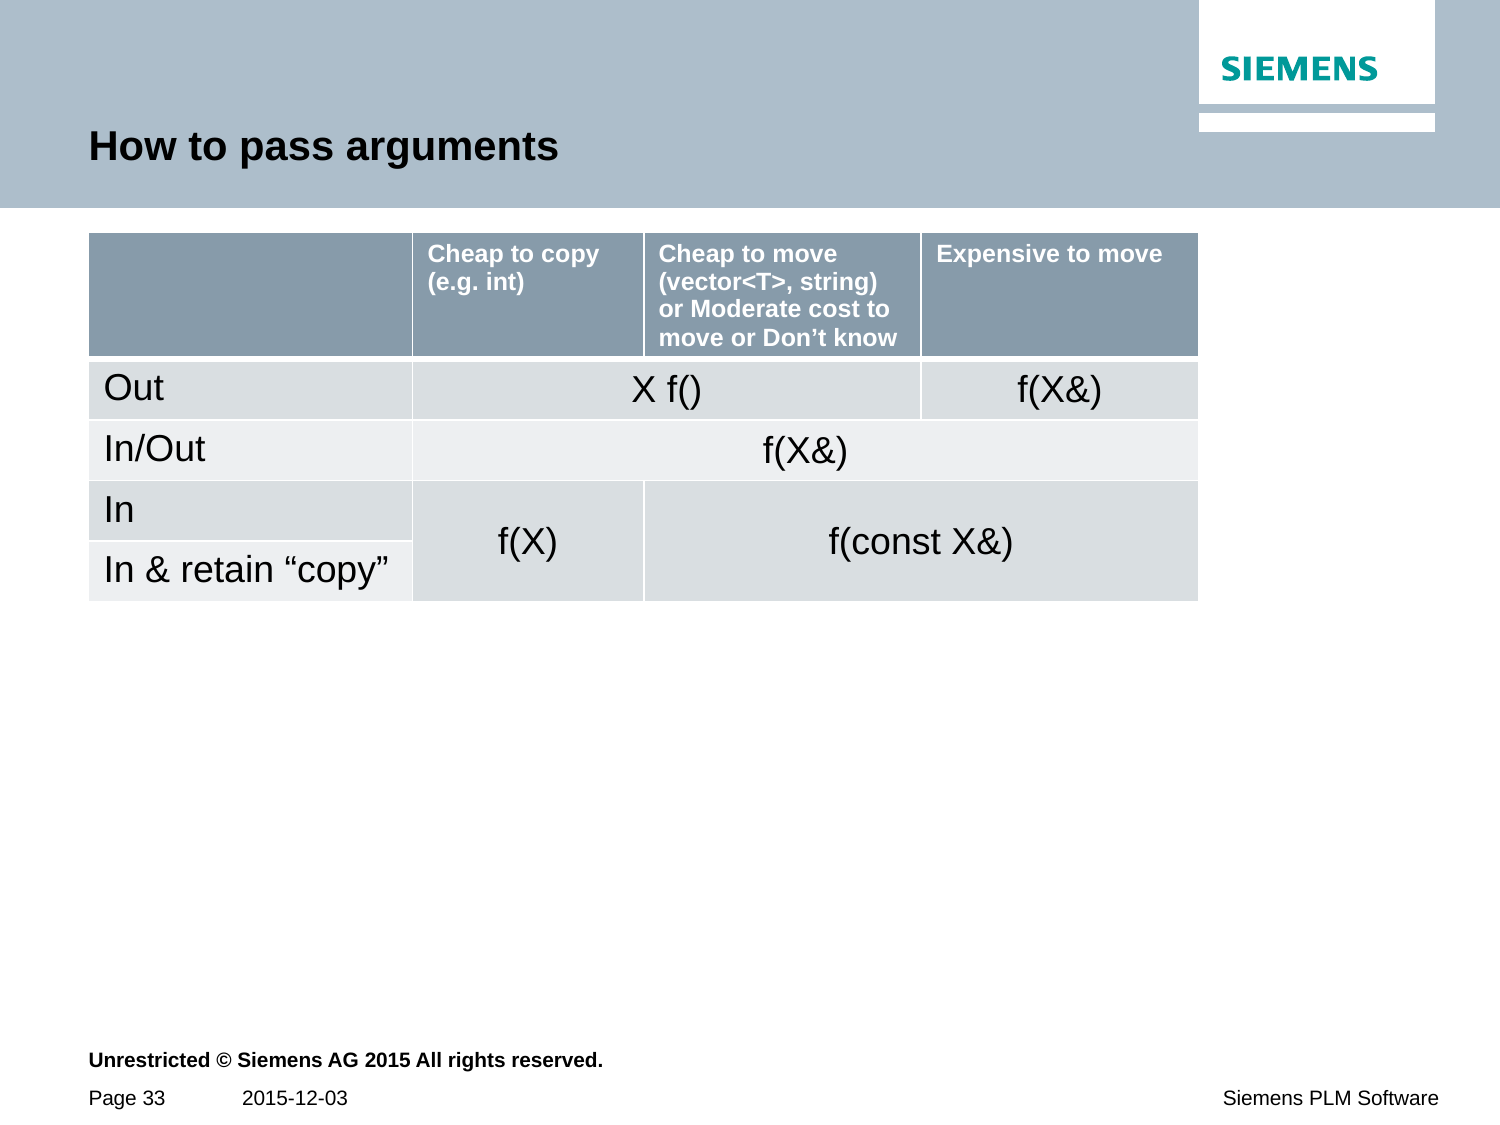

# How to pass arguments
|  | Cheap to copy (e.g. int) | Cheap to move (vector<T>, string) or Moderate cost to move or Don’t know | Expensive to move |
| --- | --- | --- | --- |
| Out | X f() |  | f(X&) |
| In/Out | f(X&) |  |  |
| In | f(X) | f(const X&) |  |
| In & retain “copy” |  |  |  |